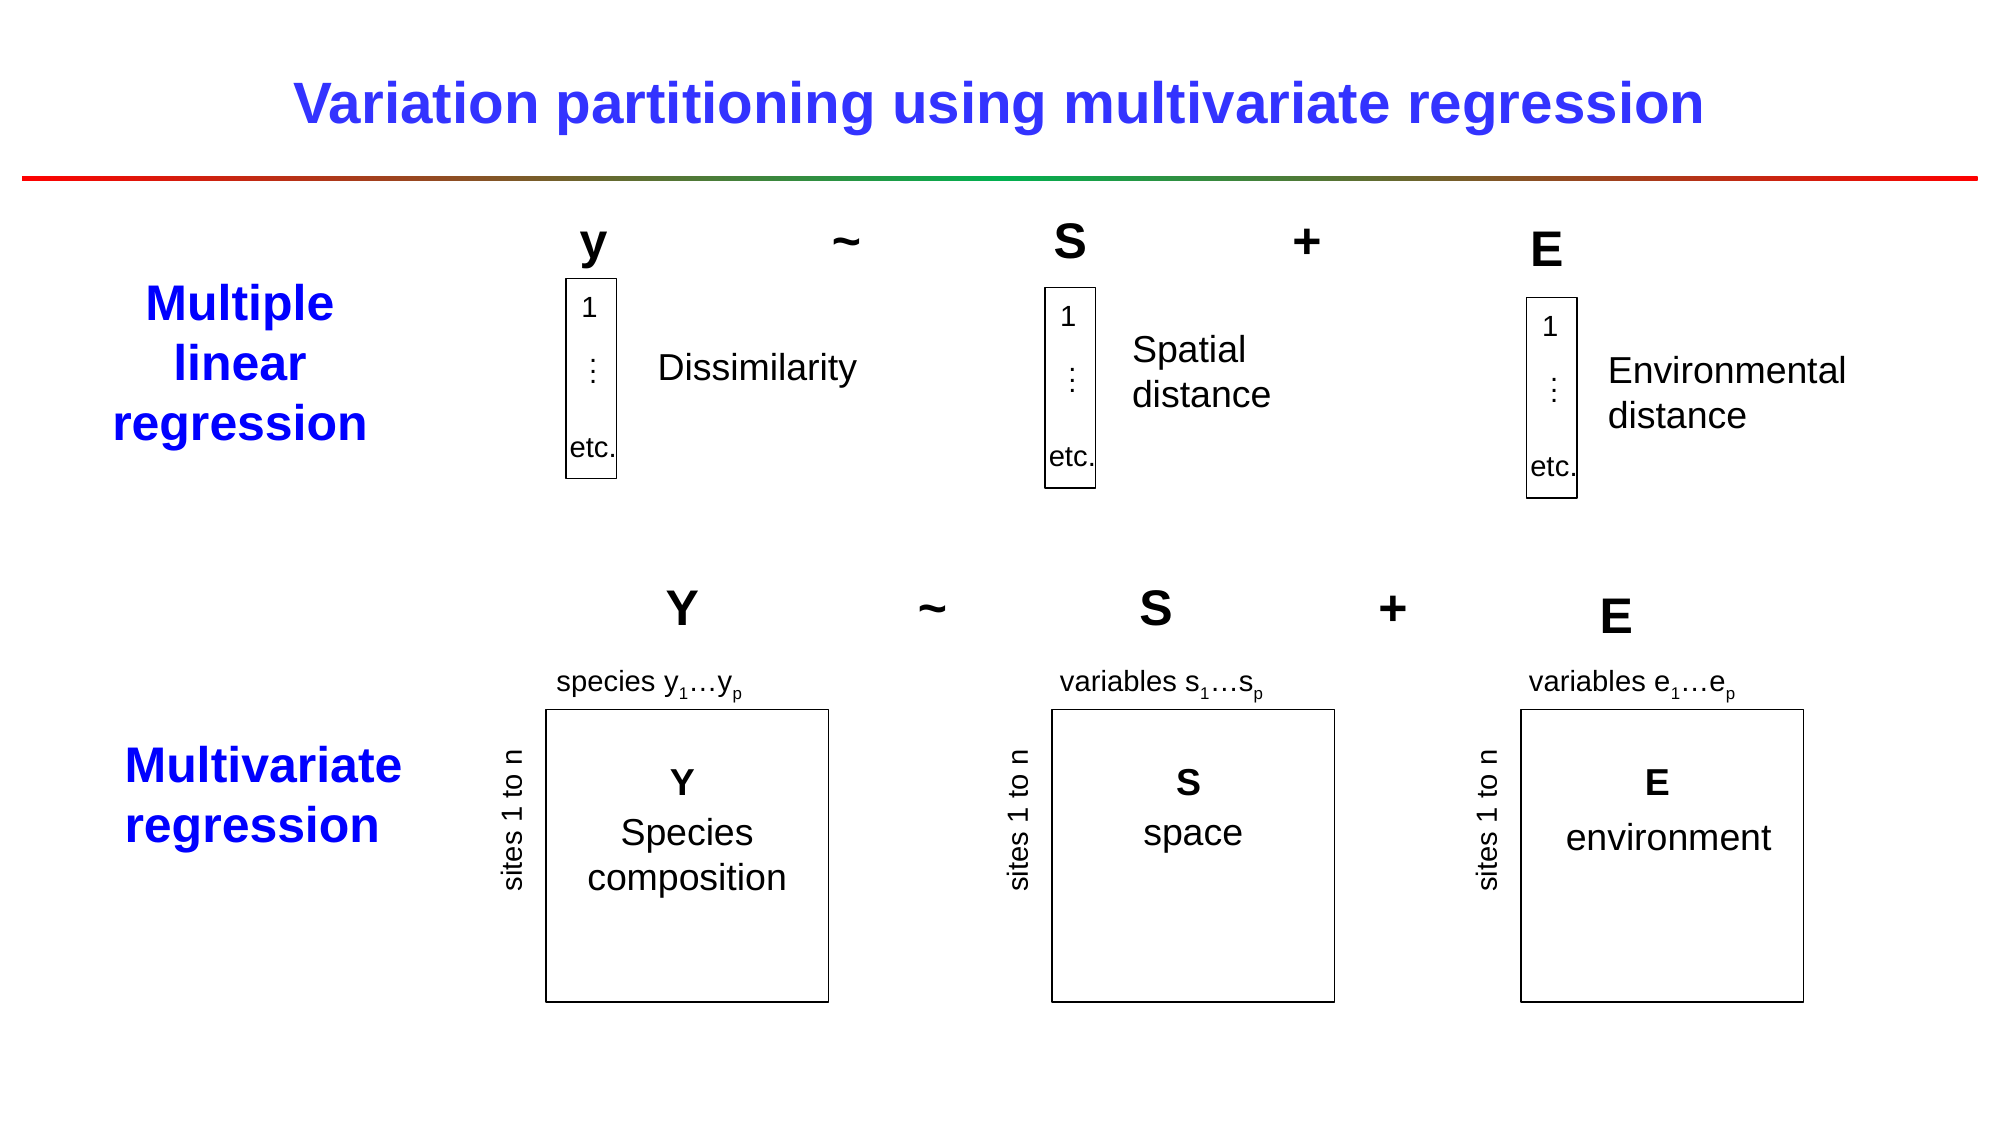

# Variation partitioning using multivariate regression
~
+
y
S
E
Multiple linear regression

1

.
.
.

etc.

1

.
.
.

etc.

1

.
.
.

etc.
Spatial  distance
Dissimilarity
Environmental distance
~
+
Y
S
E
species y1…yp

Y
sites 1 to n
Species composition
variables s1…sp

S
sites 1 to n
space
variables e1…ep

E
sites 1 to n
environment
Multivariate regression